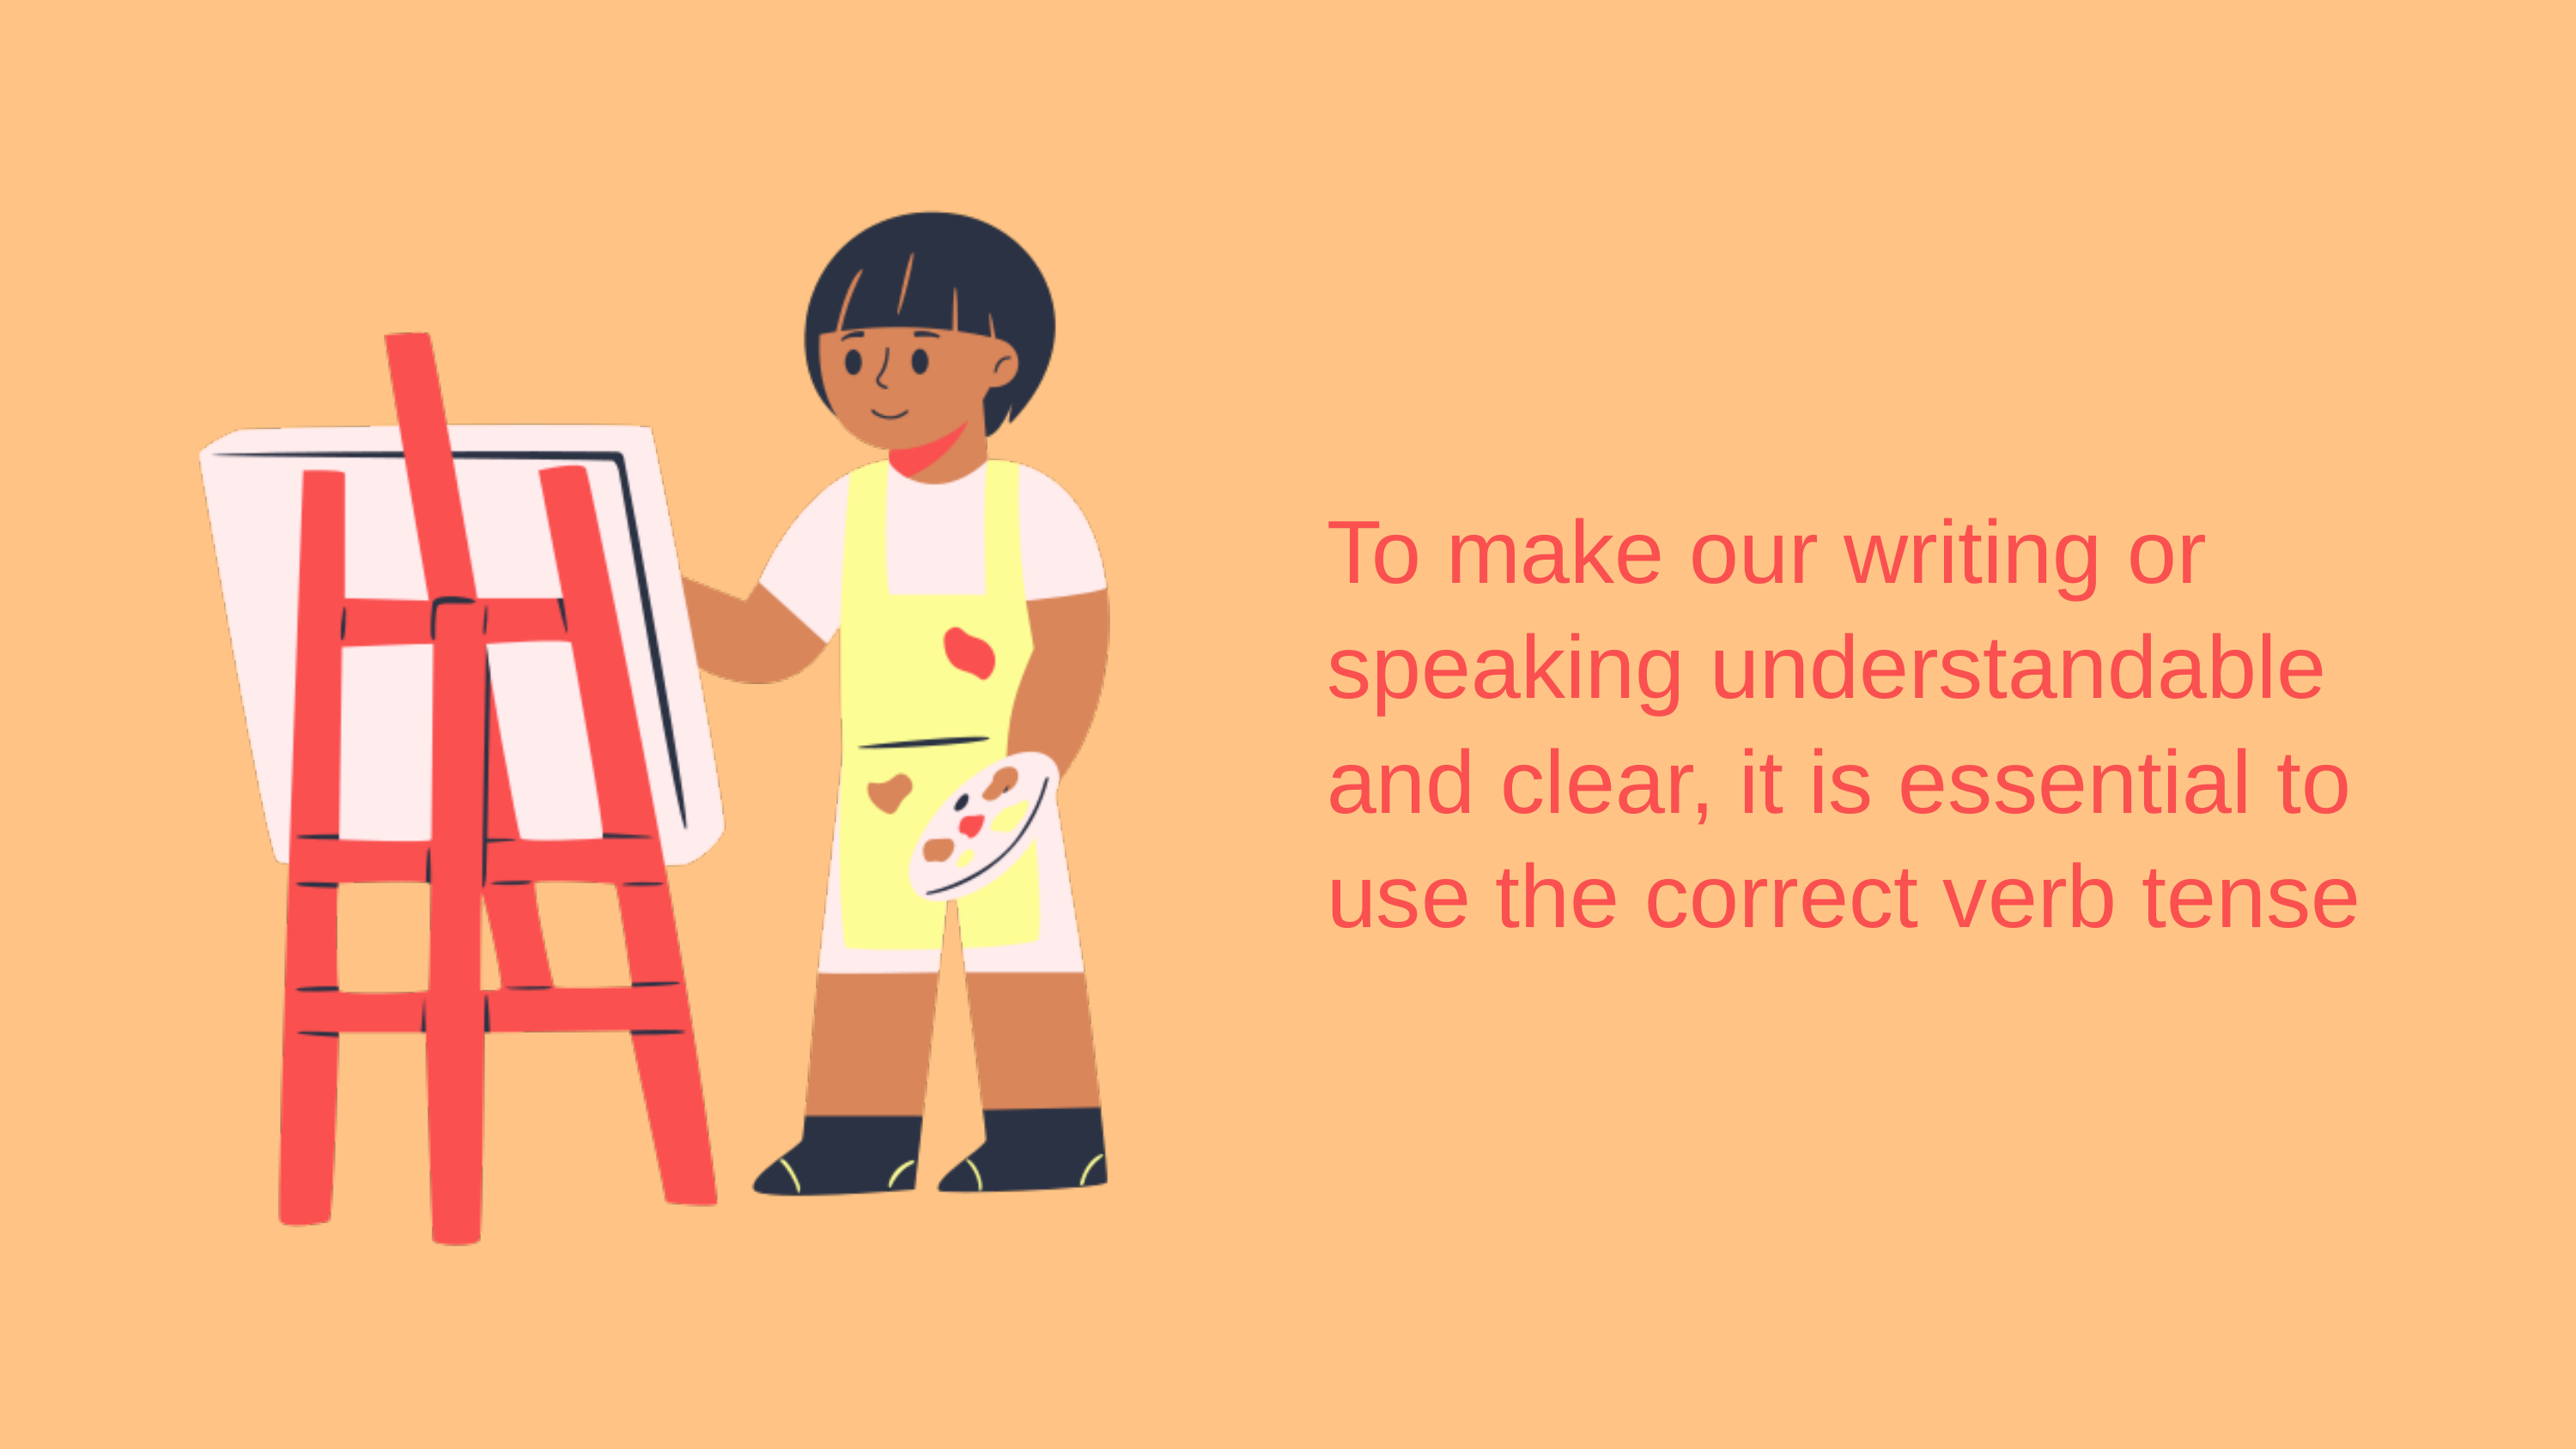

To make our writing or speaking understandable and clear, it is essential to use the correct verb tense